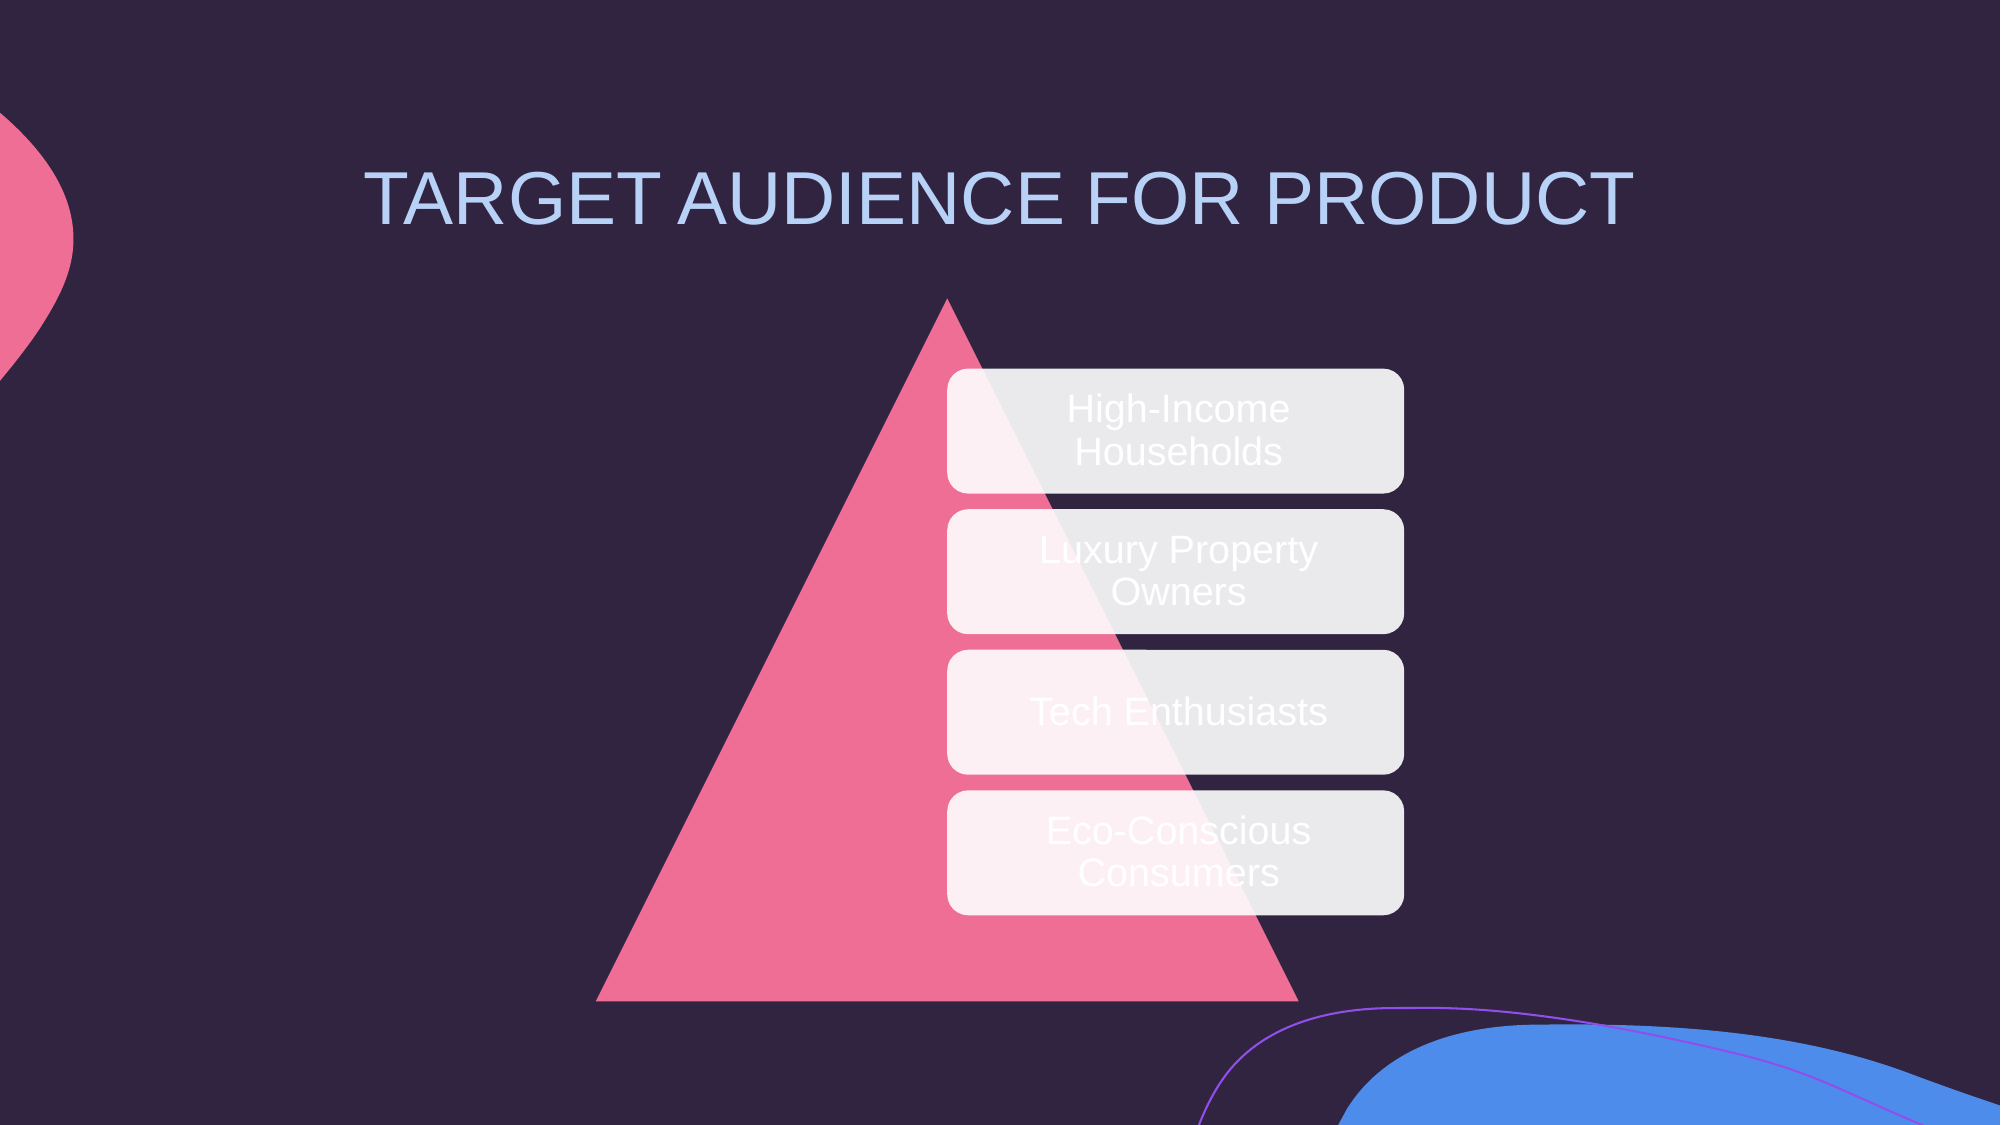

# TARGET AUDIENCE FOR PRODUCT
High-Income Households
Luxury Property Owners
Tech Enthusiasts
Eco-Conscious Consumers